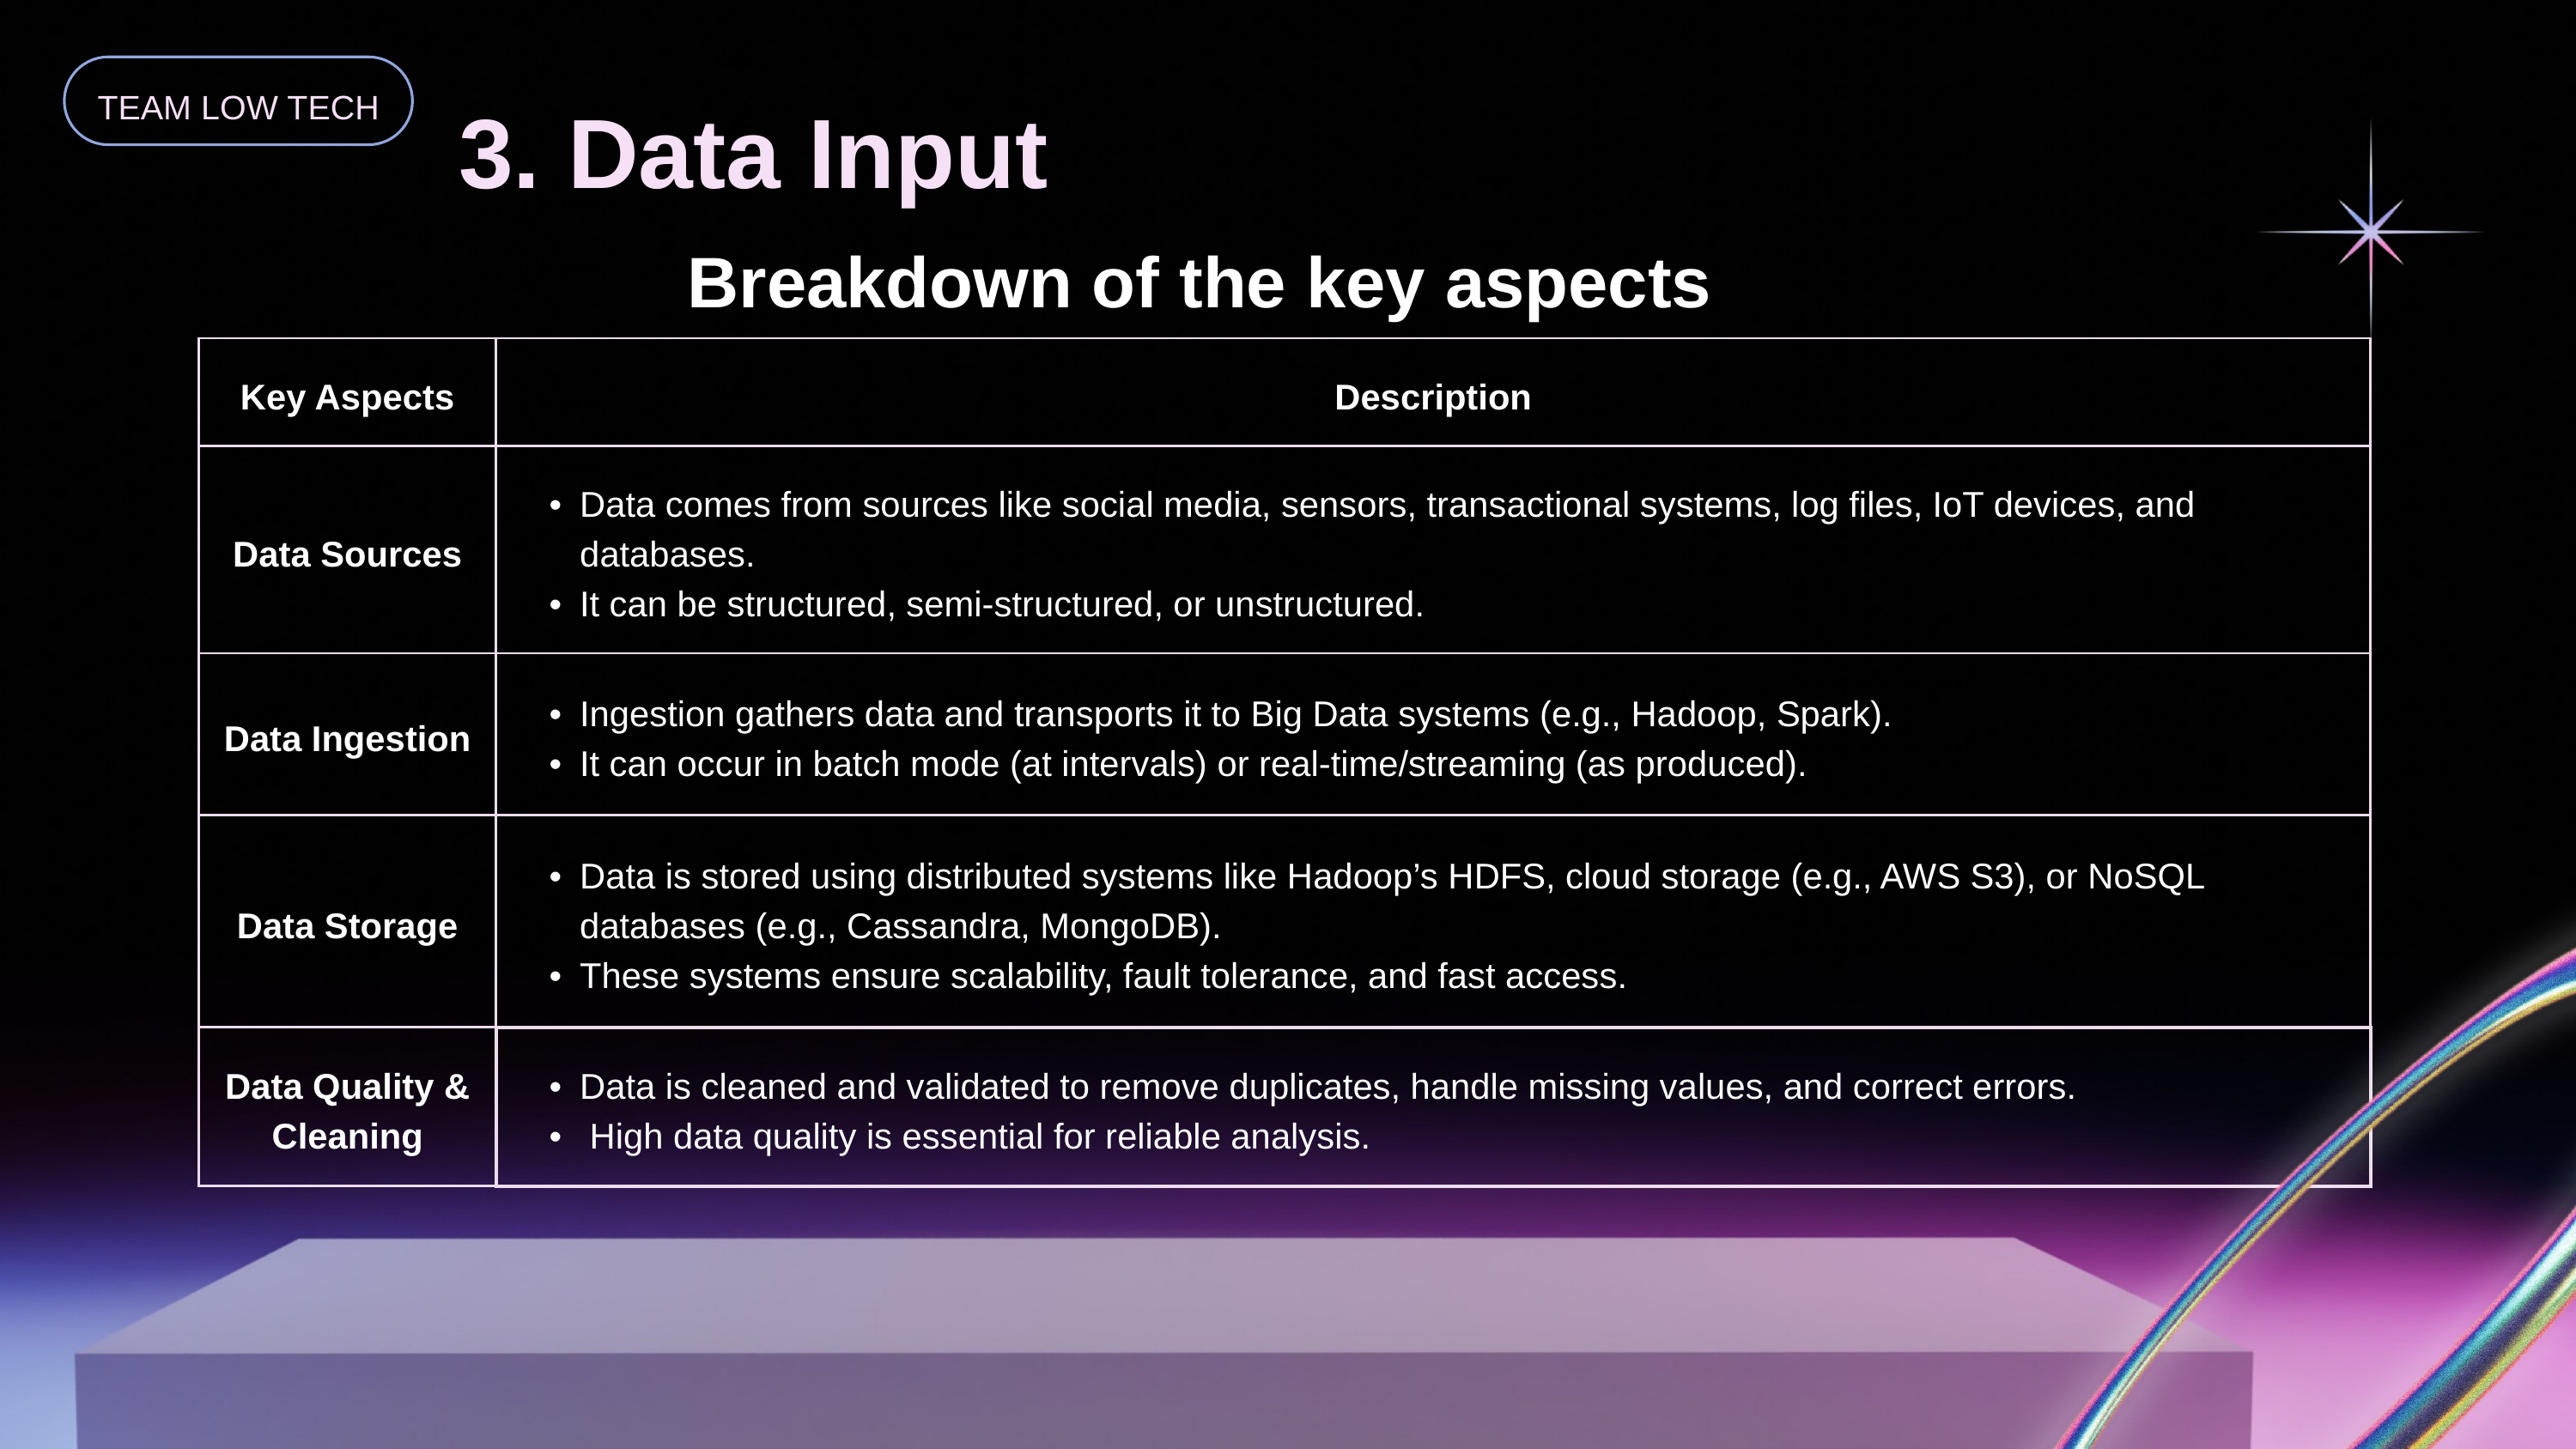

TEAM LOW TECH
3. Data Input

Breakdown of the key aspects
| Key Aspects | Description |
| --- | --- |
| Data Sources | Data comes from sources like social media, sensors, transactional systems, log files, IoT devices, and databases. It can be structured, semi-structured, or unstructured. |
| Data Ingestion | Ingestion gathers data and transports it to Big Data systems (e.g., Hadoop, Spark). It can occur in batch mode (at intervals) or real-time/streaming (as produced). |
| Data Storage | Data is stored using distributed systems like Hadoop’s HDFS, cloud storage (e.g., AWS S3), or NoSQL databases (e.g., Cassandra, MongoDB). These systems ensure scalability, fault tolerance, and fast access. |
| Data Quality & Cleaning | Data is cleaned and validated to remove duplicates, handle missing values, and correct errors. High data quality is essential for reliable analysis. |